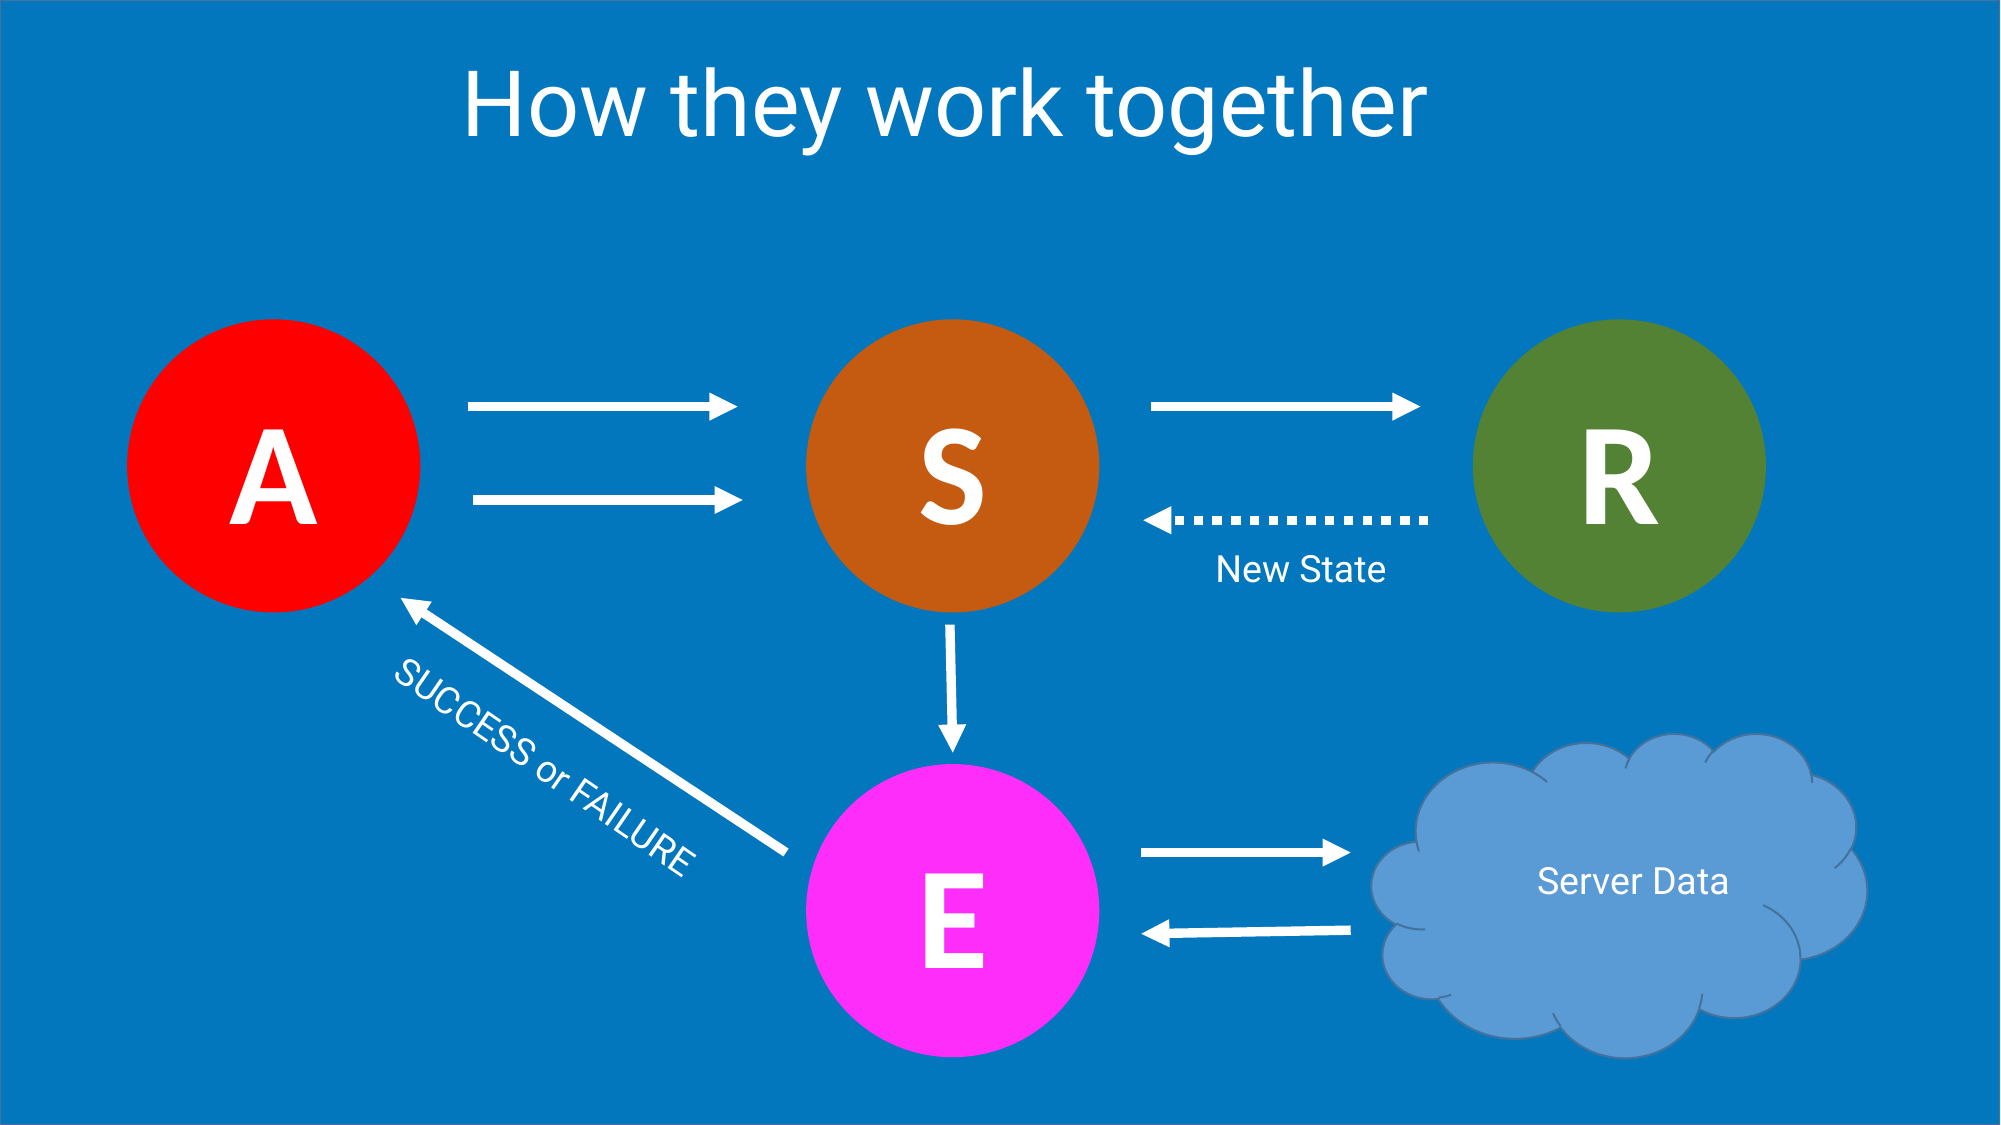

# How they work together
R
A
S
New State

SUCCESS or FAILURE
E
Server Data